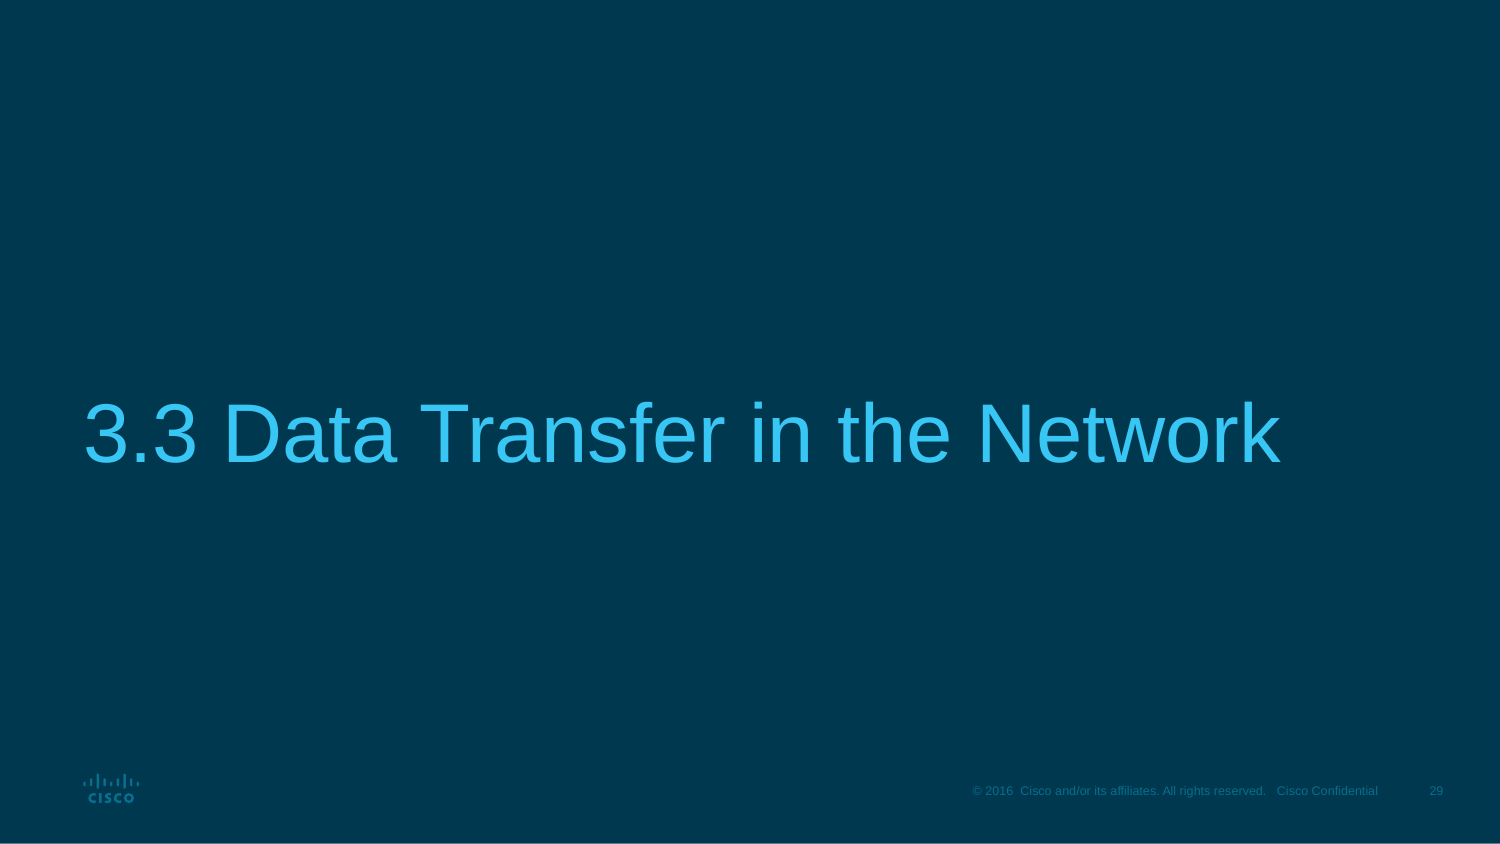

# 3.3 Data Transfer in the Network